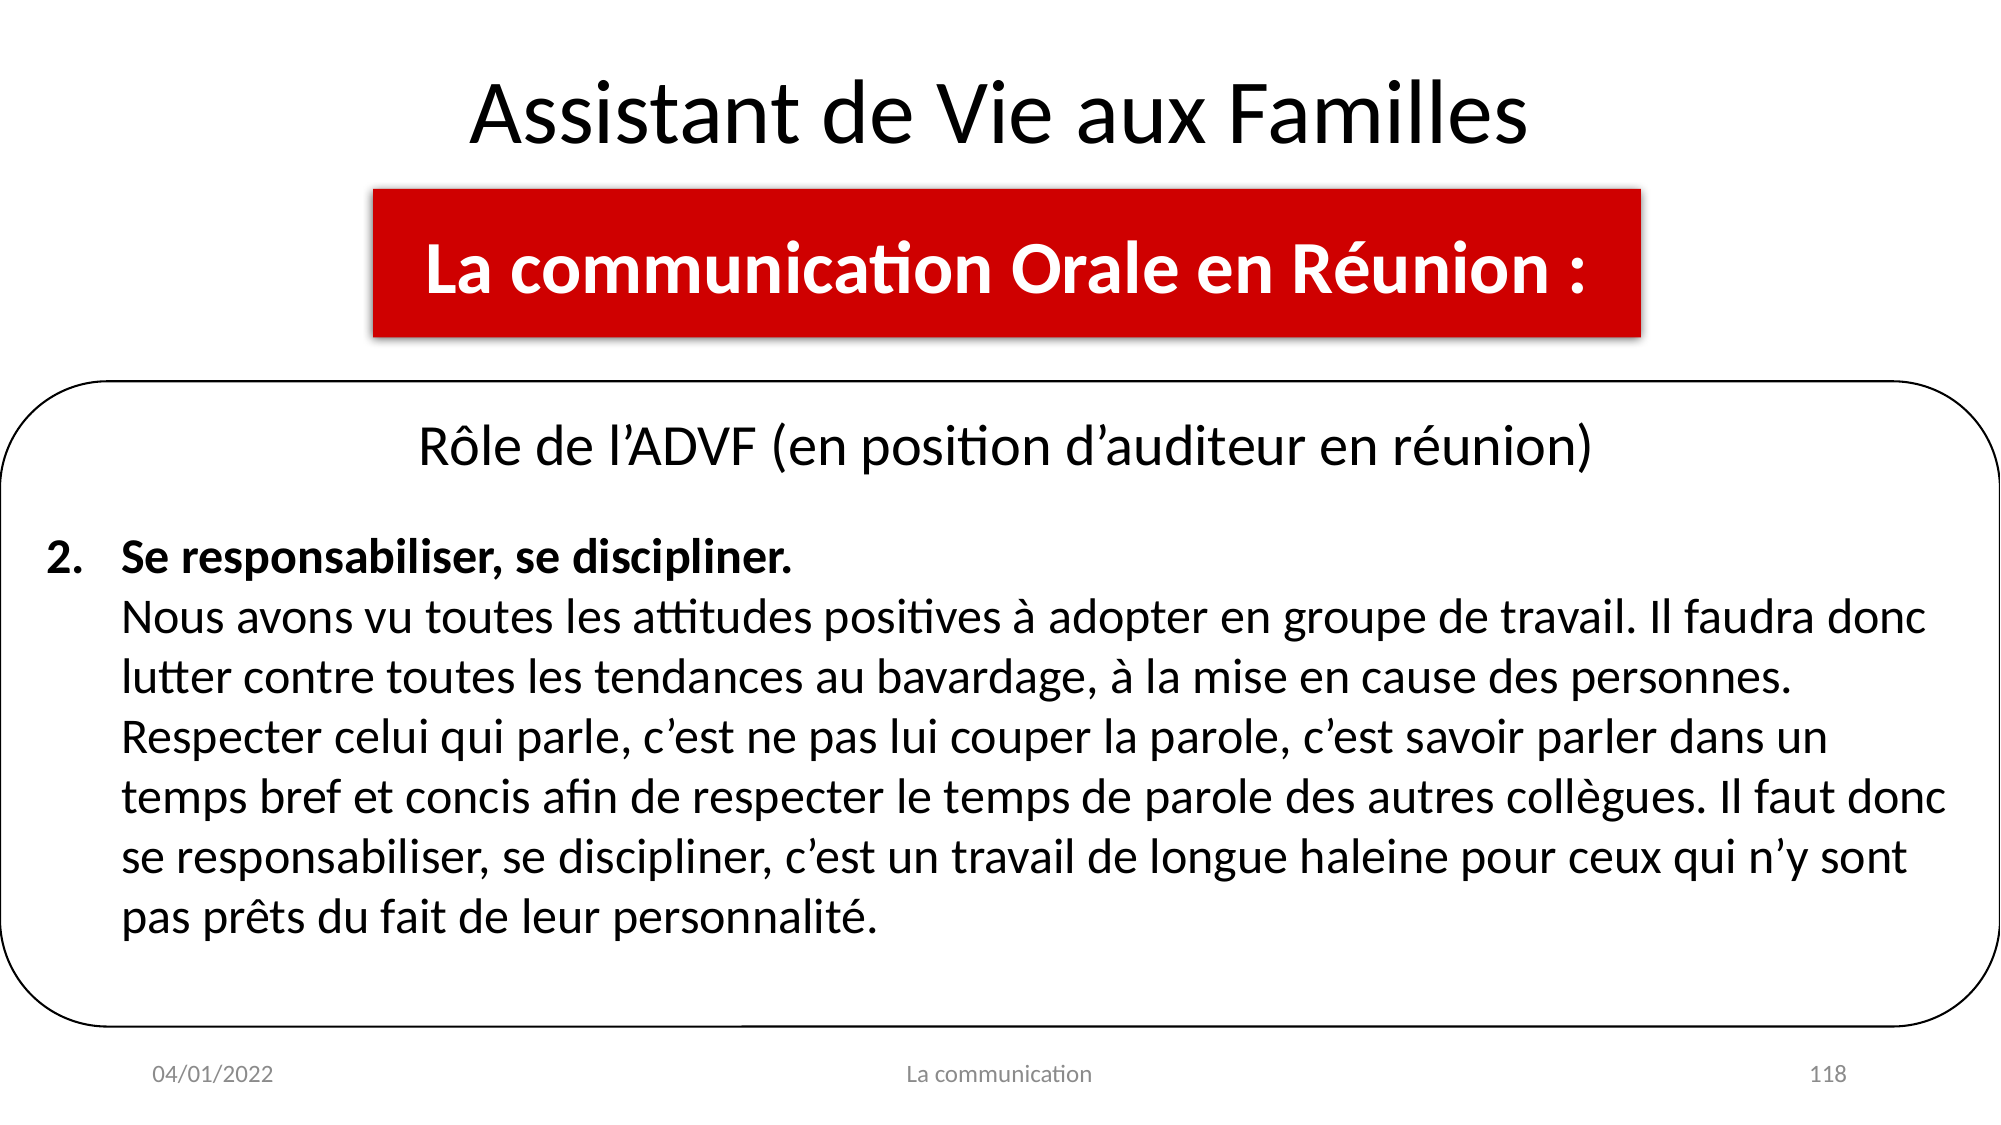

Assistant de Vie aux Familles
La communication Orale en Réunion :

Se responsabiliser, se discipliner.
Nous avons vu toutes les attitudes positives à adopter en groupe de travail. Il faudra donc lutter contre toutes les tendances au bavardage, à la mise en cause des personnes. Respecter celui qui parle, c’est ne pas lui couper la parole, c’est savoir parler dans un temps bref et concis afin de respecter le temps de parole des autres collègues. Il faut donc se responsabiliser, se discipliner, c’est un travail de longue haleine pour ceux qui n’y sont pas prêts du fait de leur personnalité.
Rôle de l’ADVF (en position d’auditeur en réunion)
04/01/2022
La communication
118